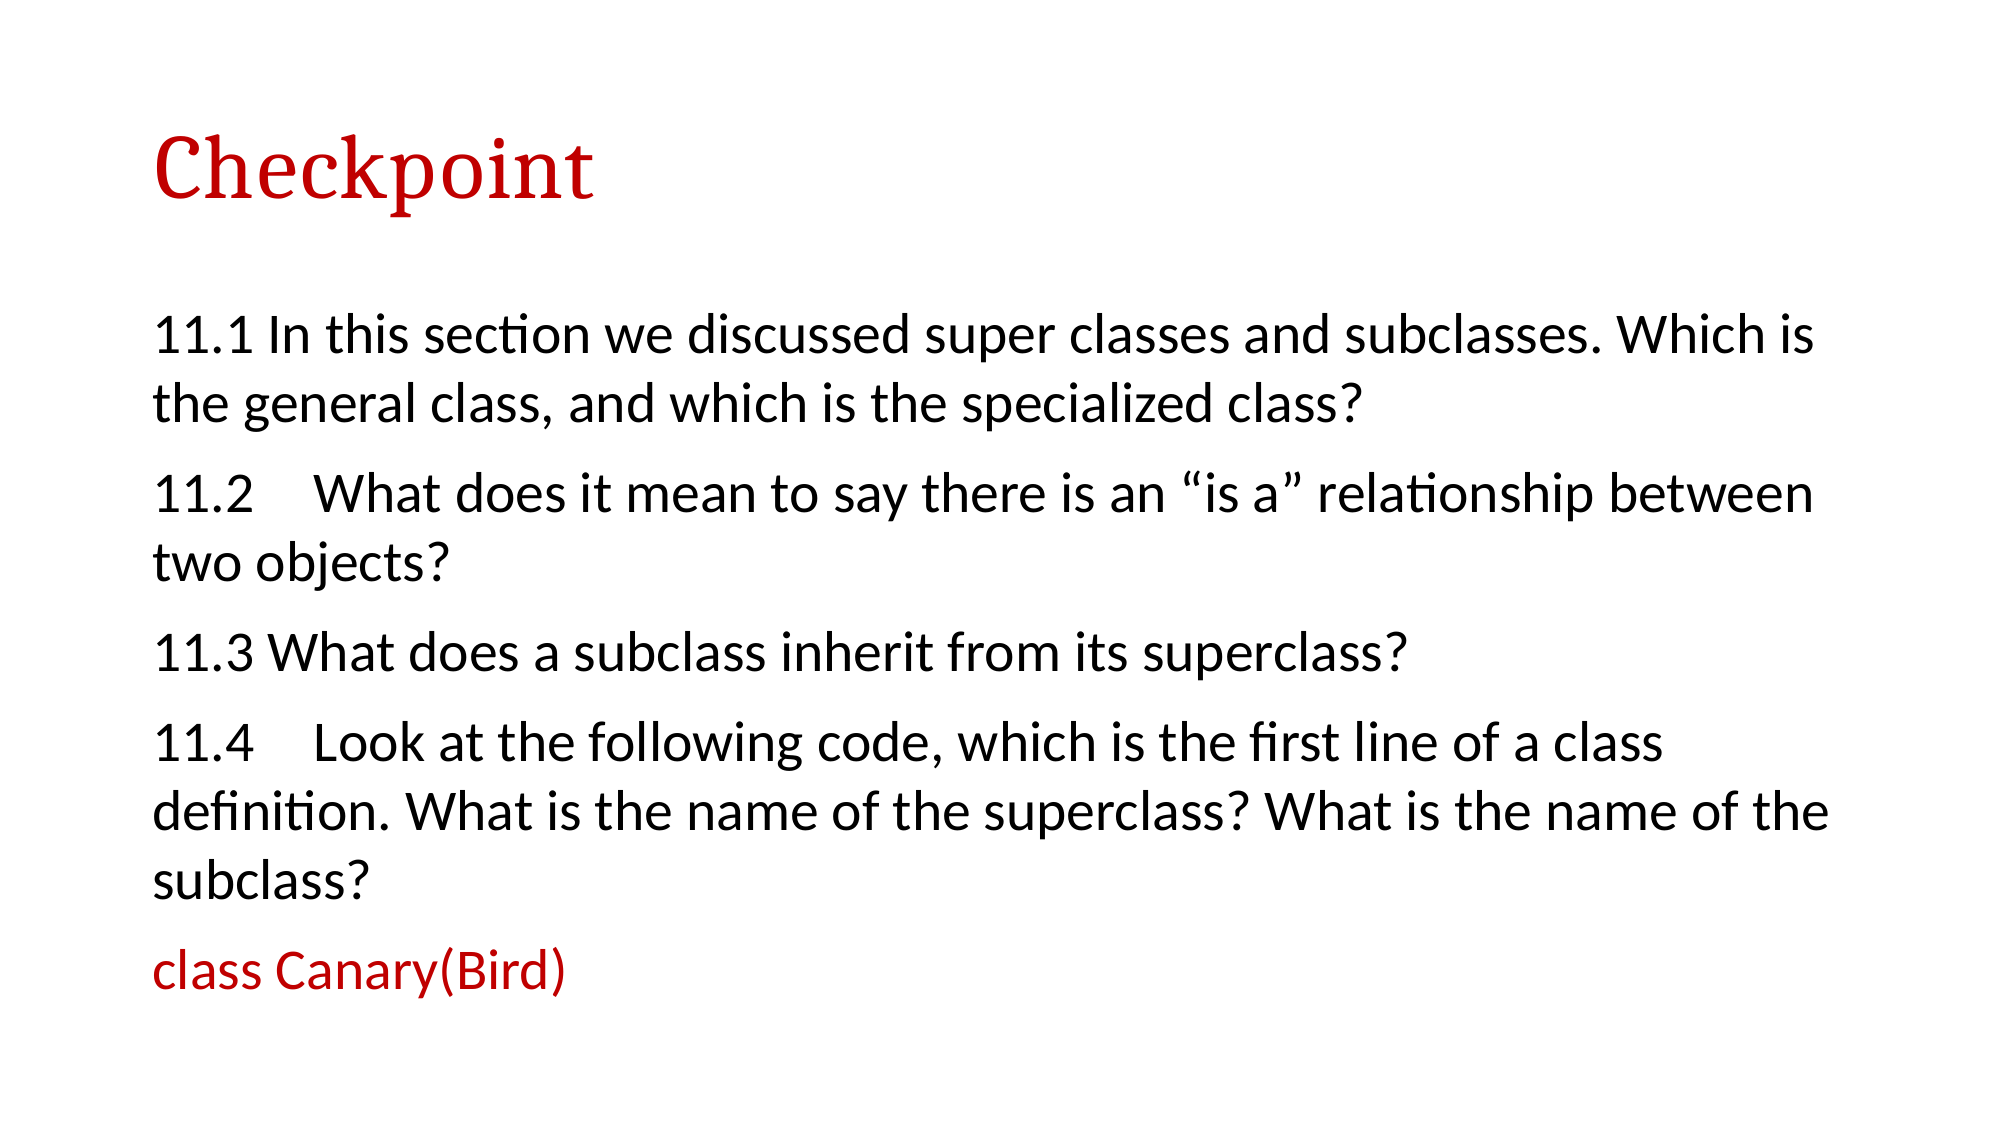

# Checkpoint
11.1 In this section we discussed super classes and subclasses. Which is the general class, and which is the specialized class?
11.2	 What does it mean to say there is an “is a” relationship between two objects?
11.3 What does a subclass inherit from its superclass?
11.4	 Look at the following code, which is the first line of a class definition. What is the name of the superclass? What is the name of the subclass?
class Canary(Bird)